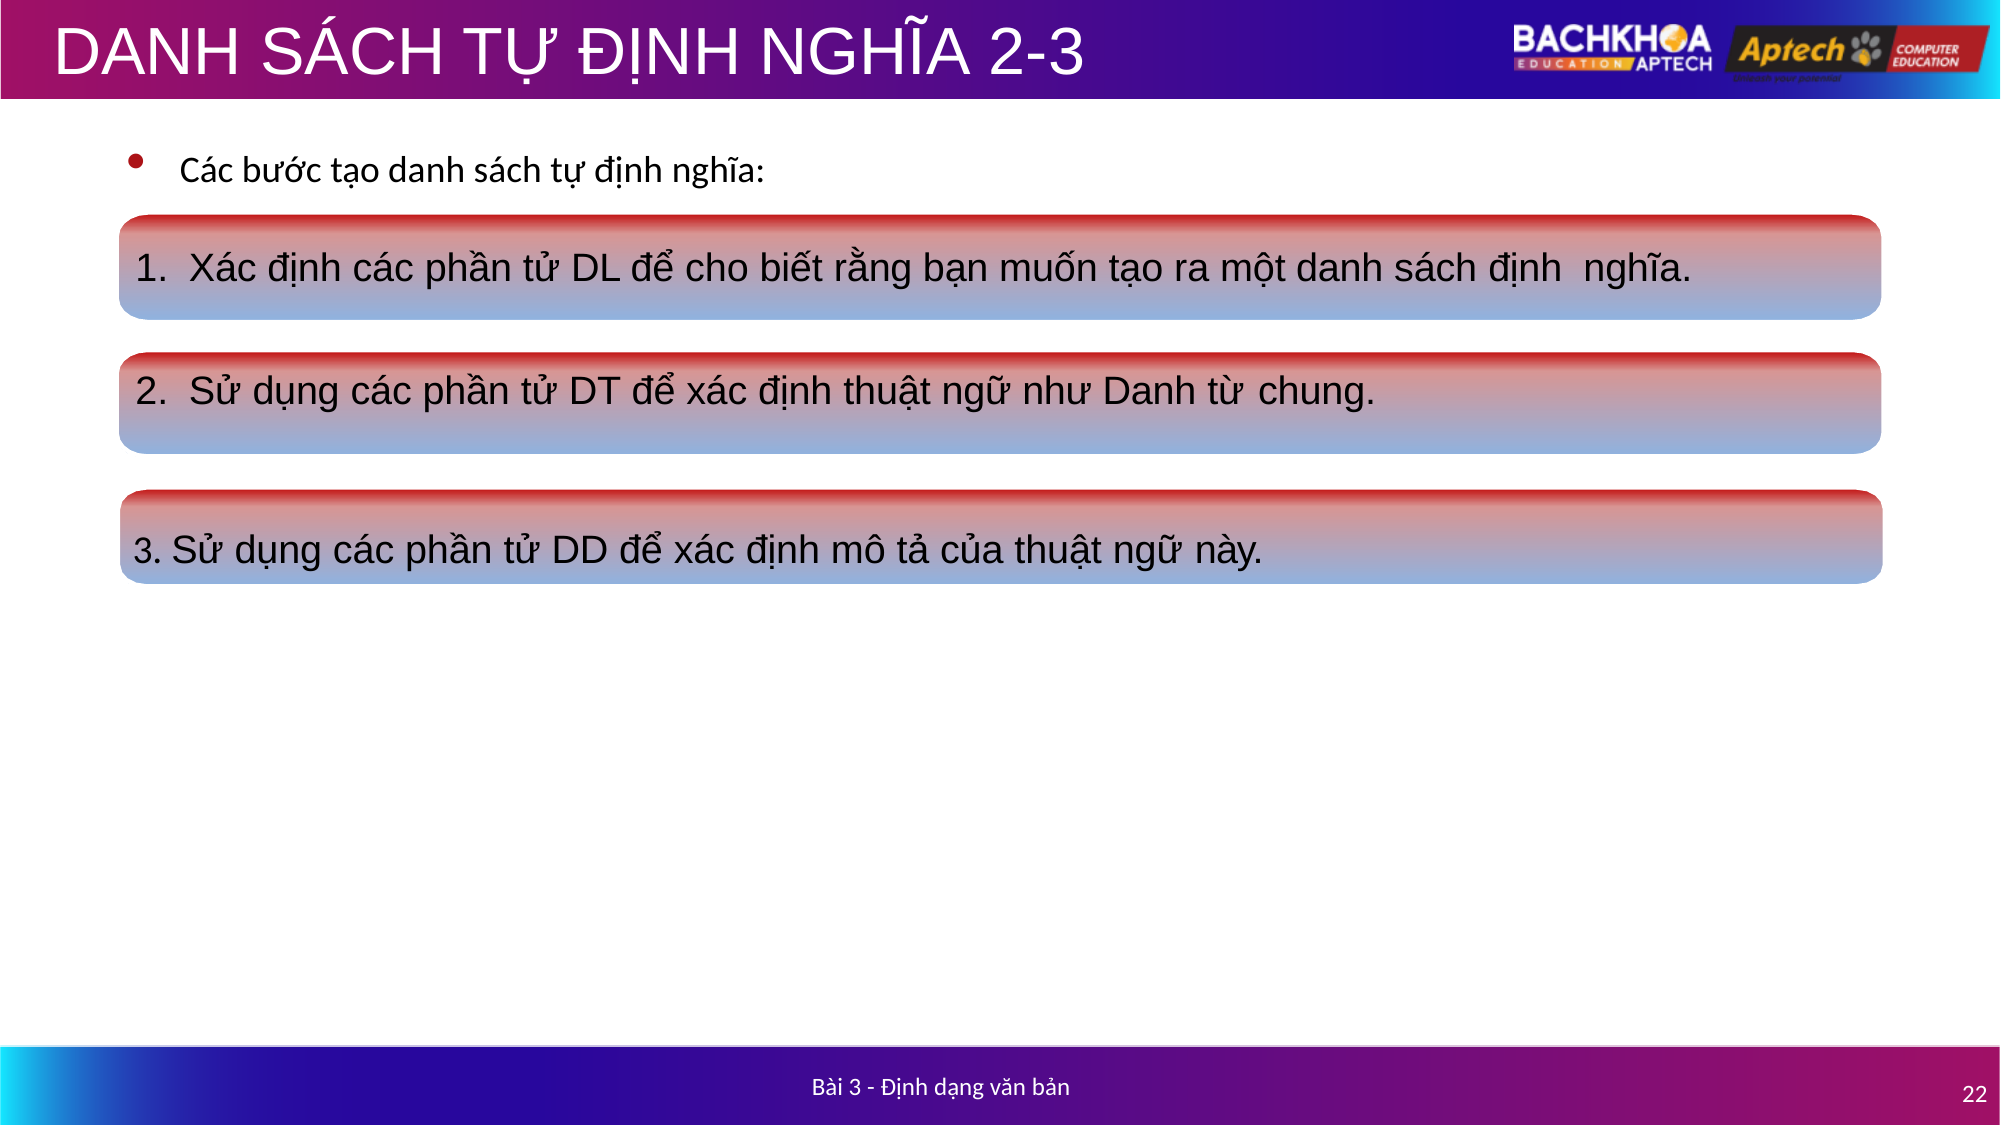

# DANH SÁCH TỰ ĐỊNH NGHĨA 2-3

Các bước tạo danh sách tự định nghĩa:
Xác định các phần tử DL để cho biết rằng bạn muốn tạo ra một danh sách định  nghĩa.

Sử dụng các phần tử DT để xác định thuật ngữ như Danh từ chung.

3. Sử dụng các phần tử DD để xác định mô tả của thuật ngữ này.
Bài 3 - Định dạng văn bản
22